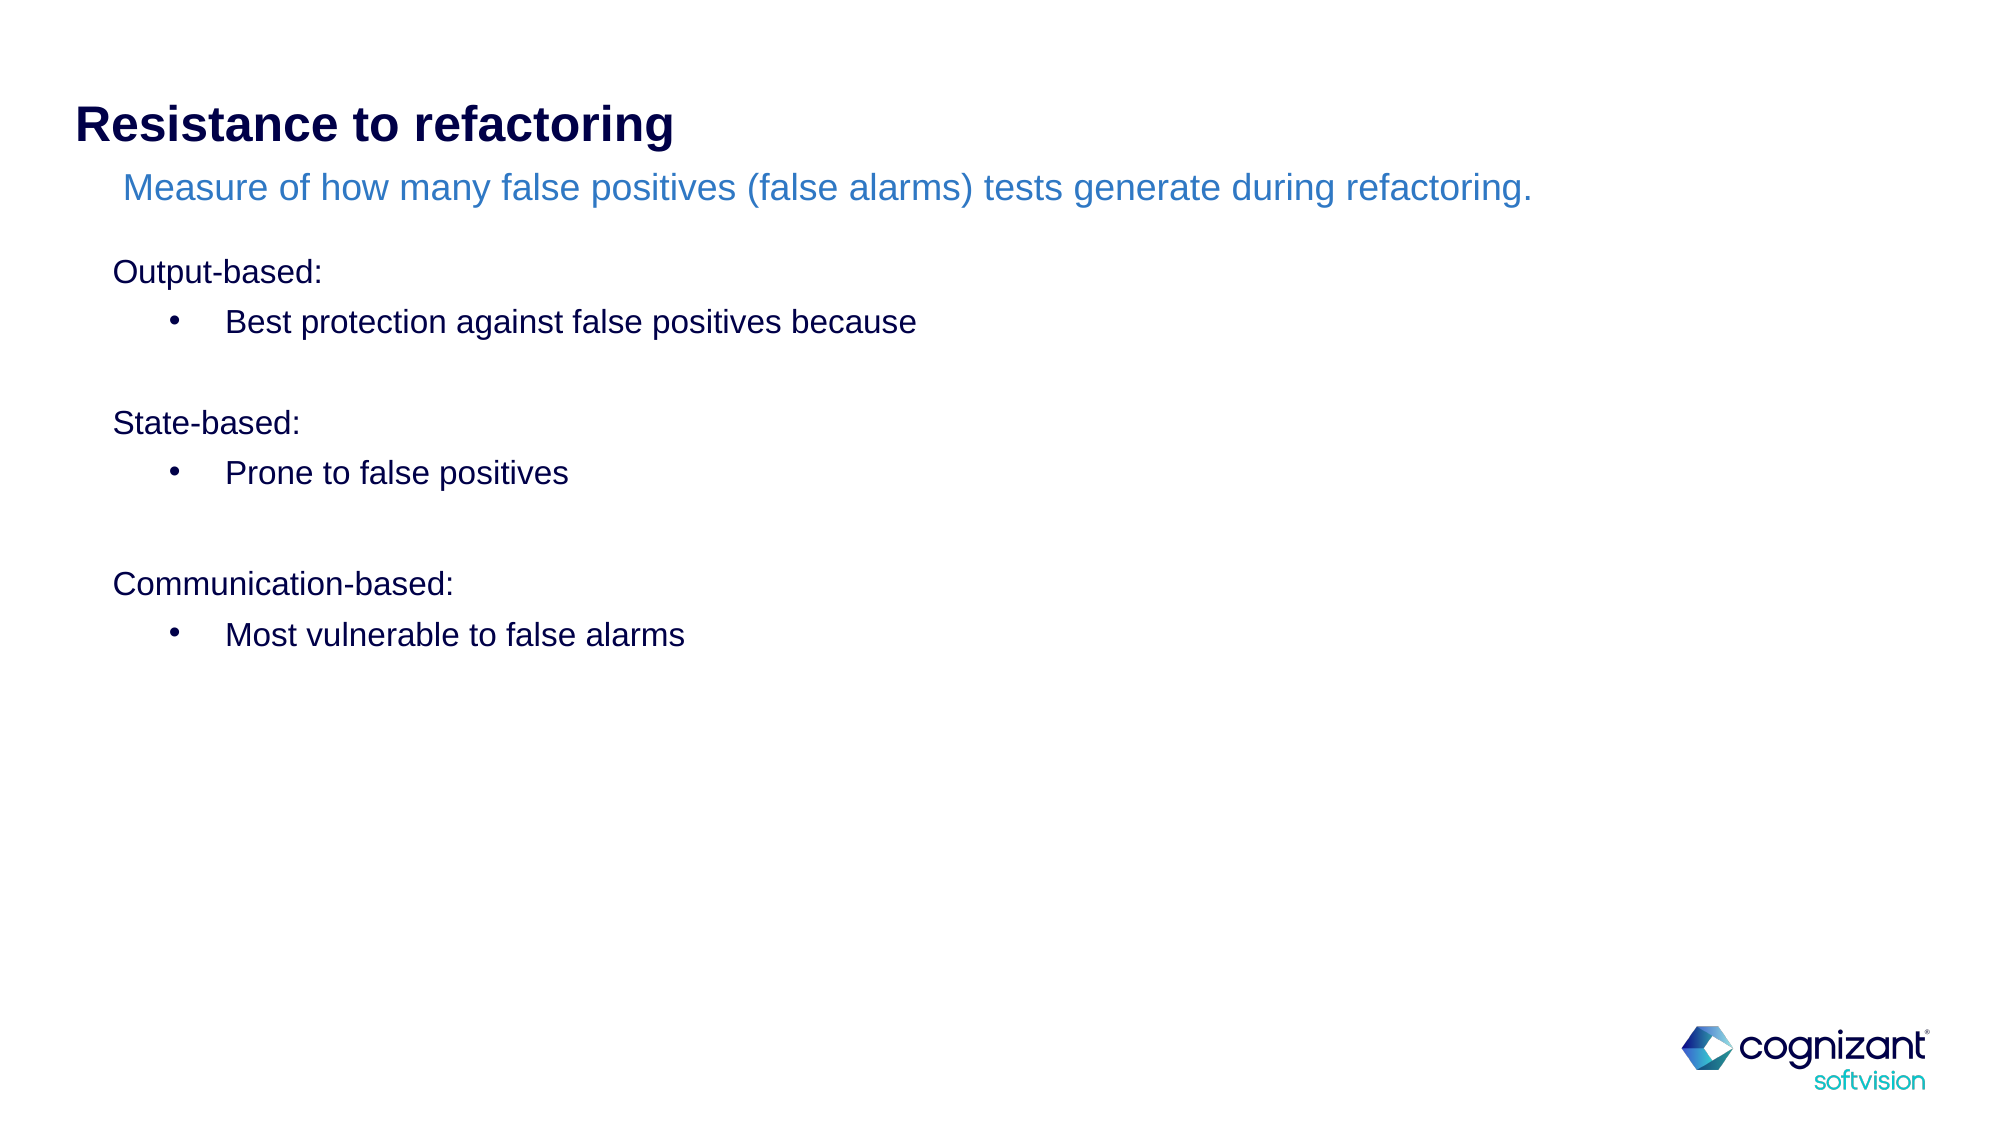

# Resistance to refactoring
 Measure of how many false positives (false alarms) tests generate during refactoring.
Output-based:
Best protection against false positives because
State-based:
Prone to false positives

Communication-based:
Most vulnerable to false alarms